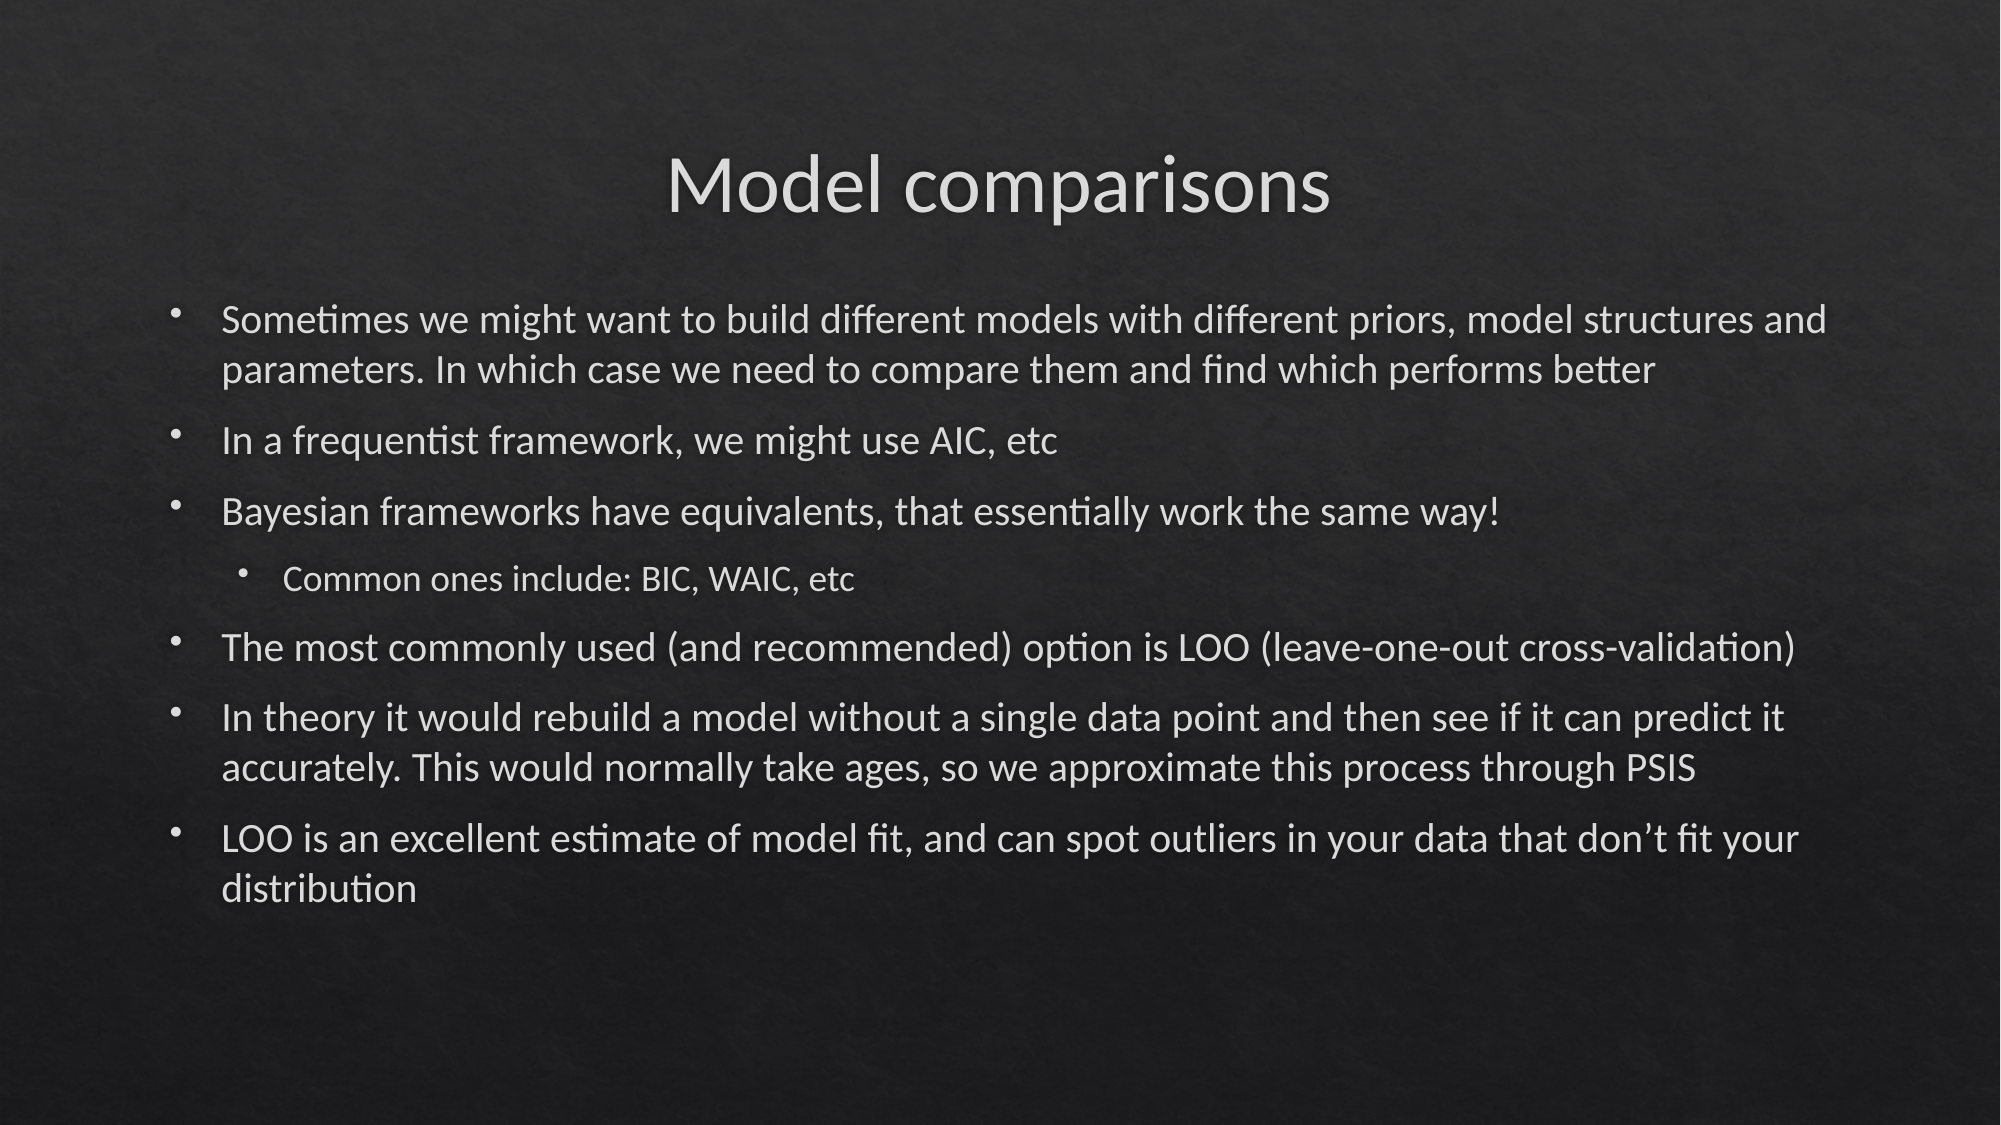

# Model comparisons
Sometimes we might want to build different models with different priors, model structures and parameters. In which case we need to compare them and find which performs better
In a frequentist framework, we might use AIC, etc
Bayesian frameworks have equivalents, that essentially work the same way!
Common ones include: BIC, WAIC, etc
The most commonly used (and recommended) option is LOO (leave-one-out cross-validation)
In theory it would rebuild a model without a single data point and then see if it can predict it accurately. This would normally take ages, so we approximate this process through PSIS
LOO is an excellent estimate of model fit, and can spot outliers in your data that don’t fit your distribution